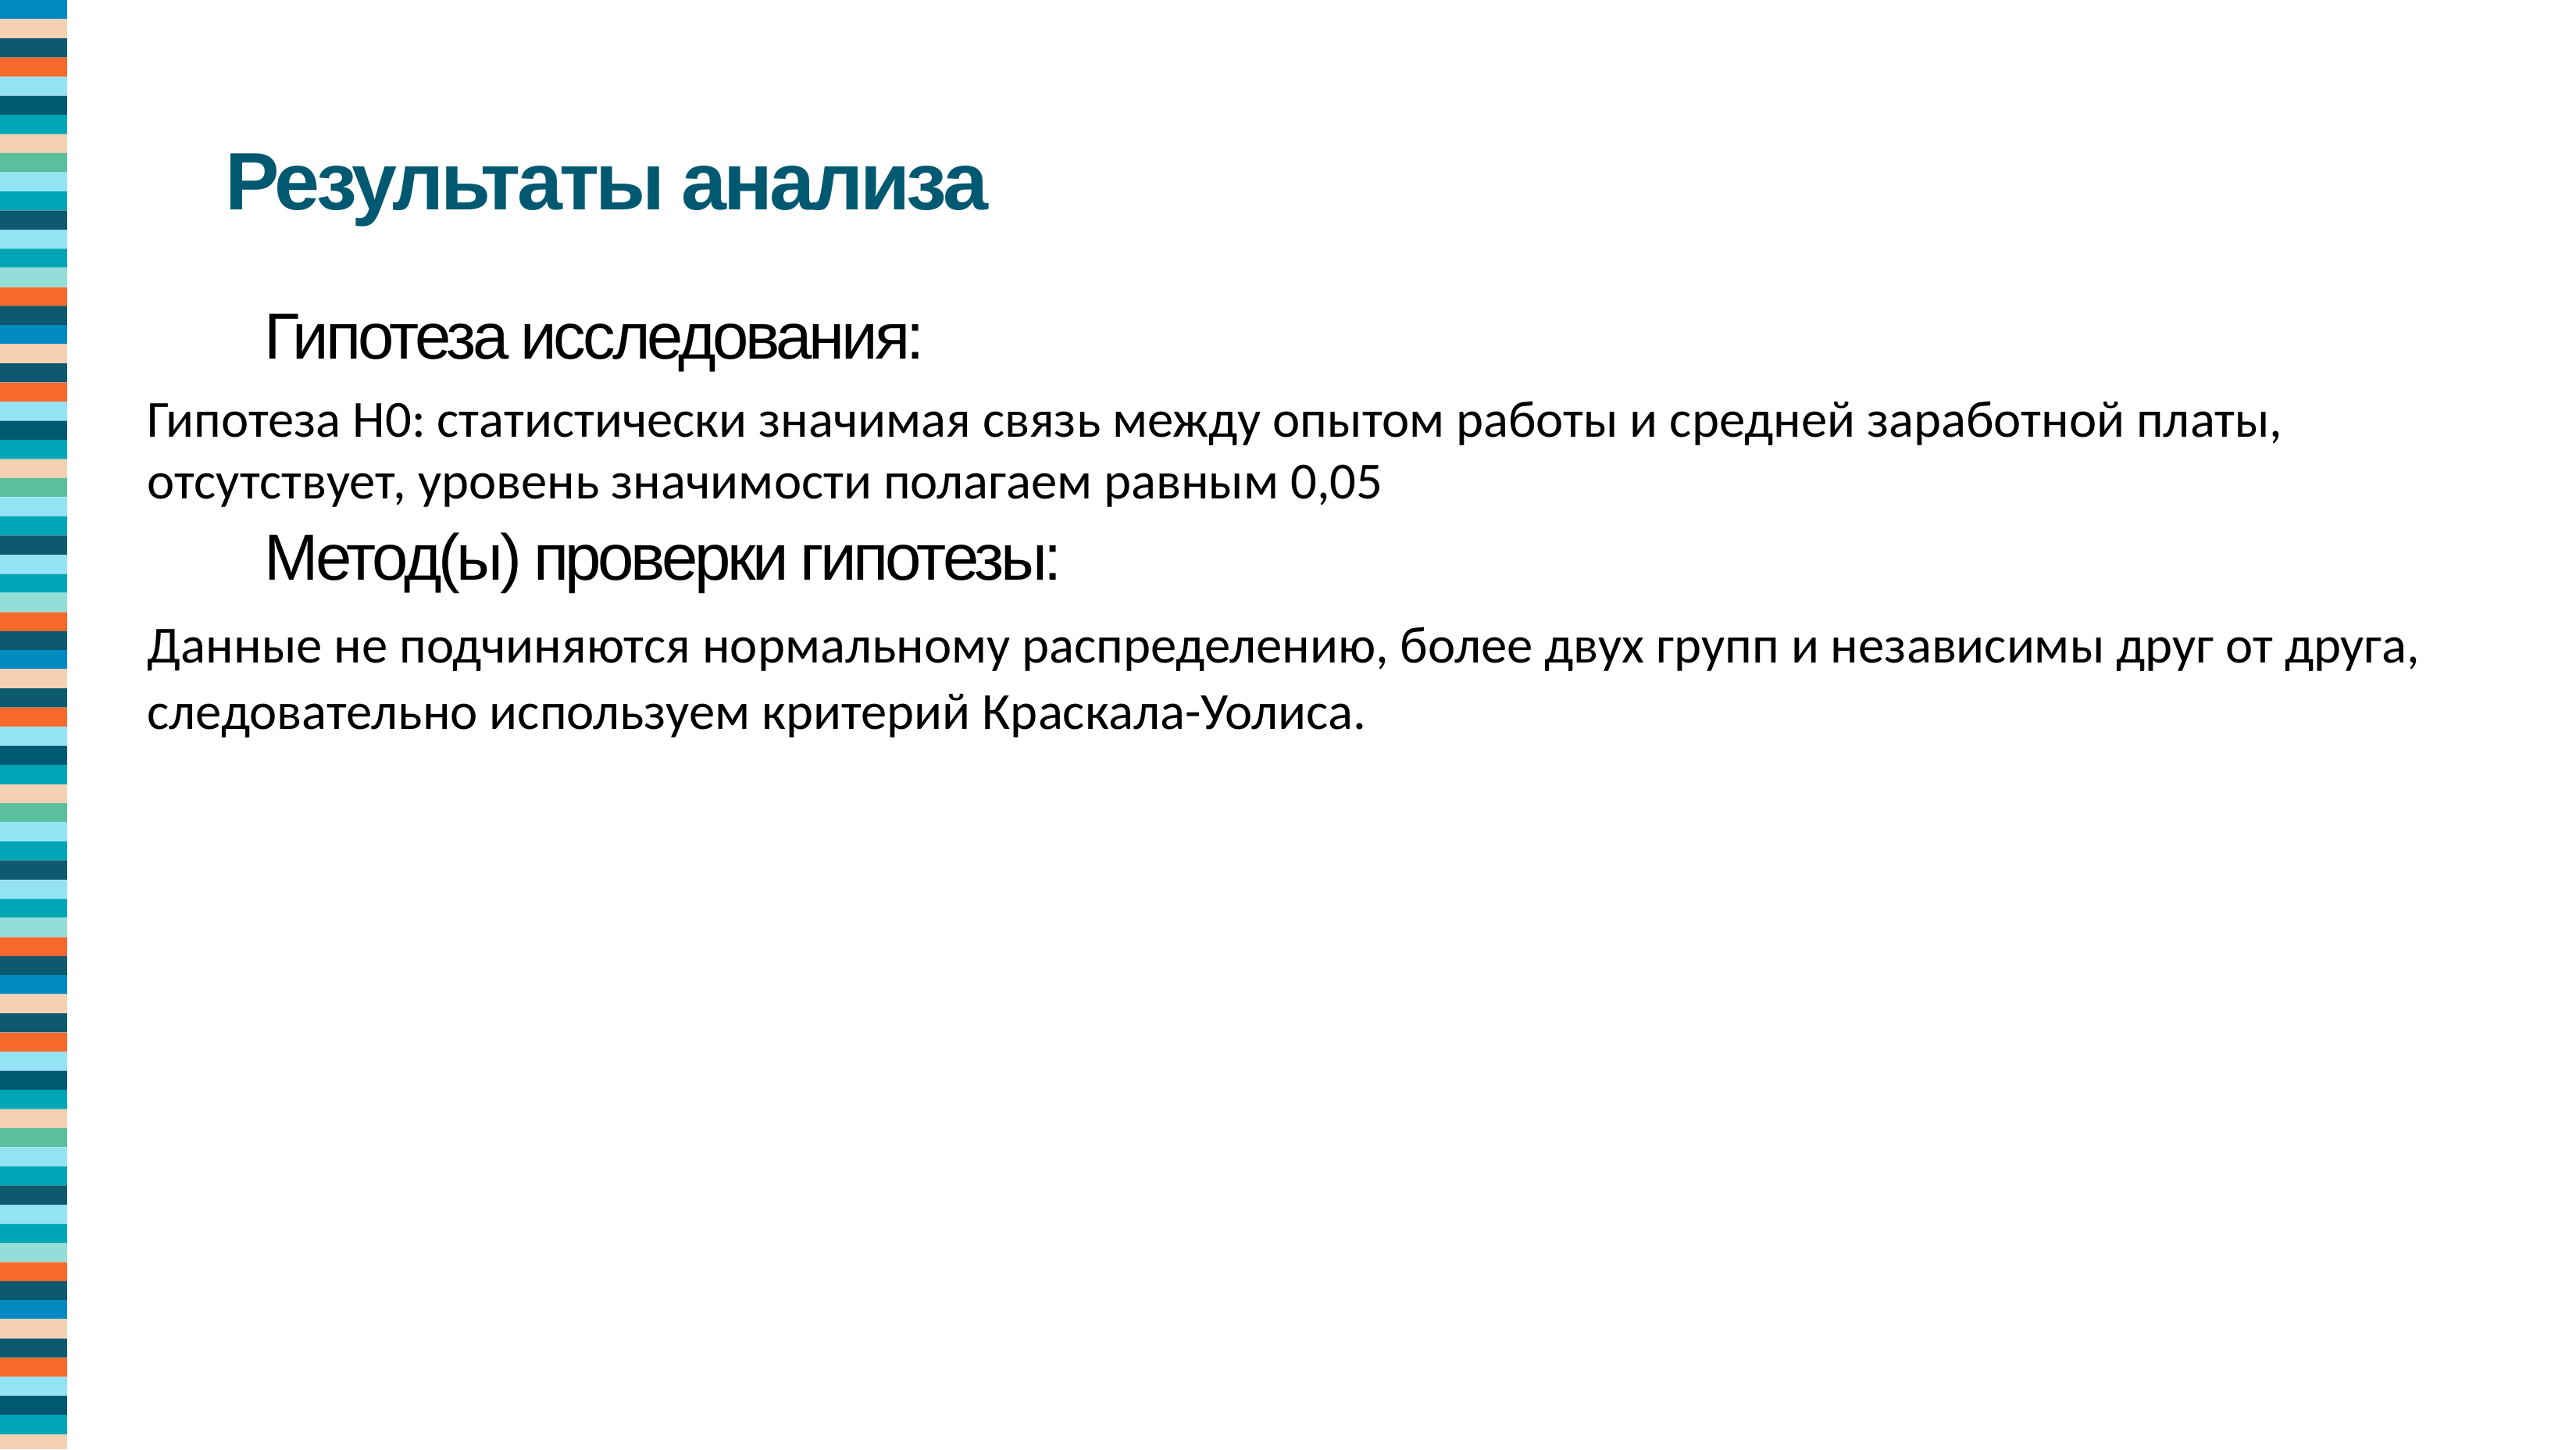

Результаты анализа
	Гипотеза исследования:
Гипотеза Н0: статистически значимая связь между опытом работы и средней заработной платы, отсутствует, уровень значимости полагаем равным 0,05
	Метод(ы) проверки гипотезы:
Данные не подчиняются нормальному распределению, более двух групп и независимы друг от друга, следовательно используем критерий Краскала-Уолиса.